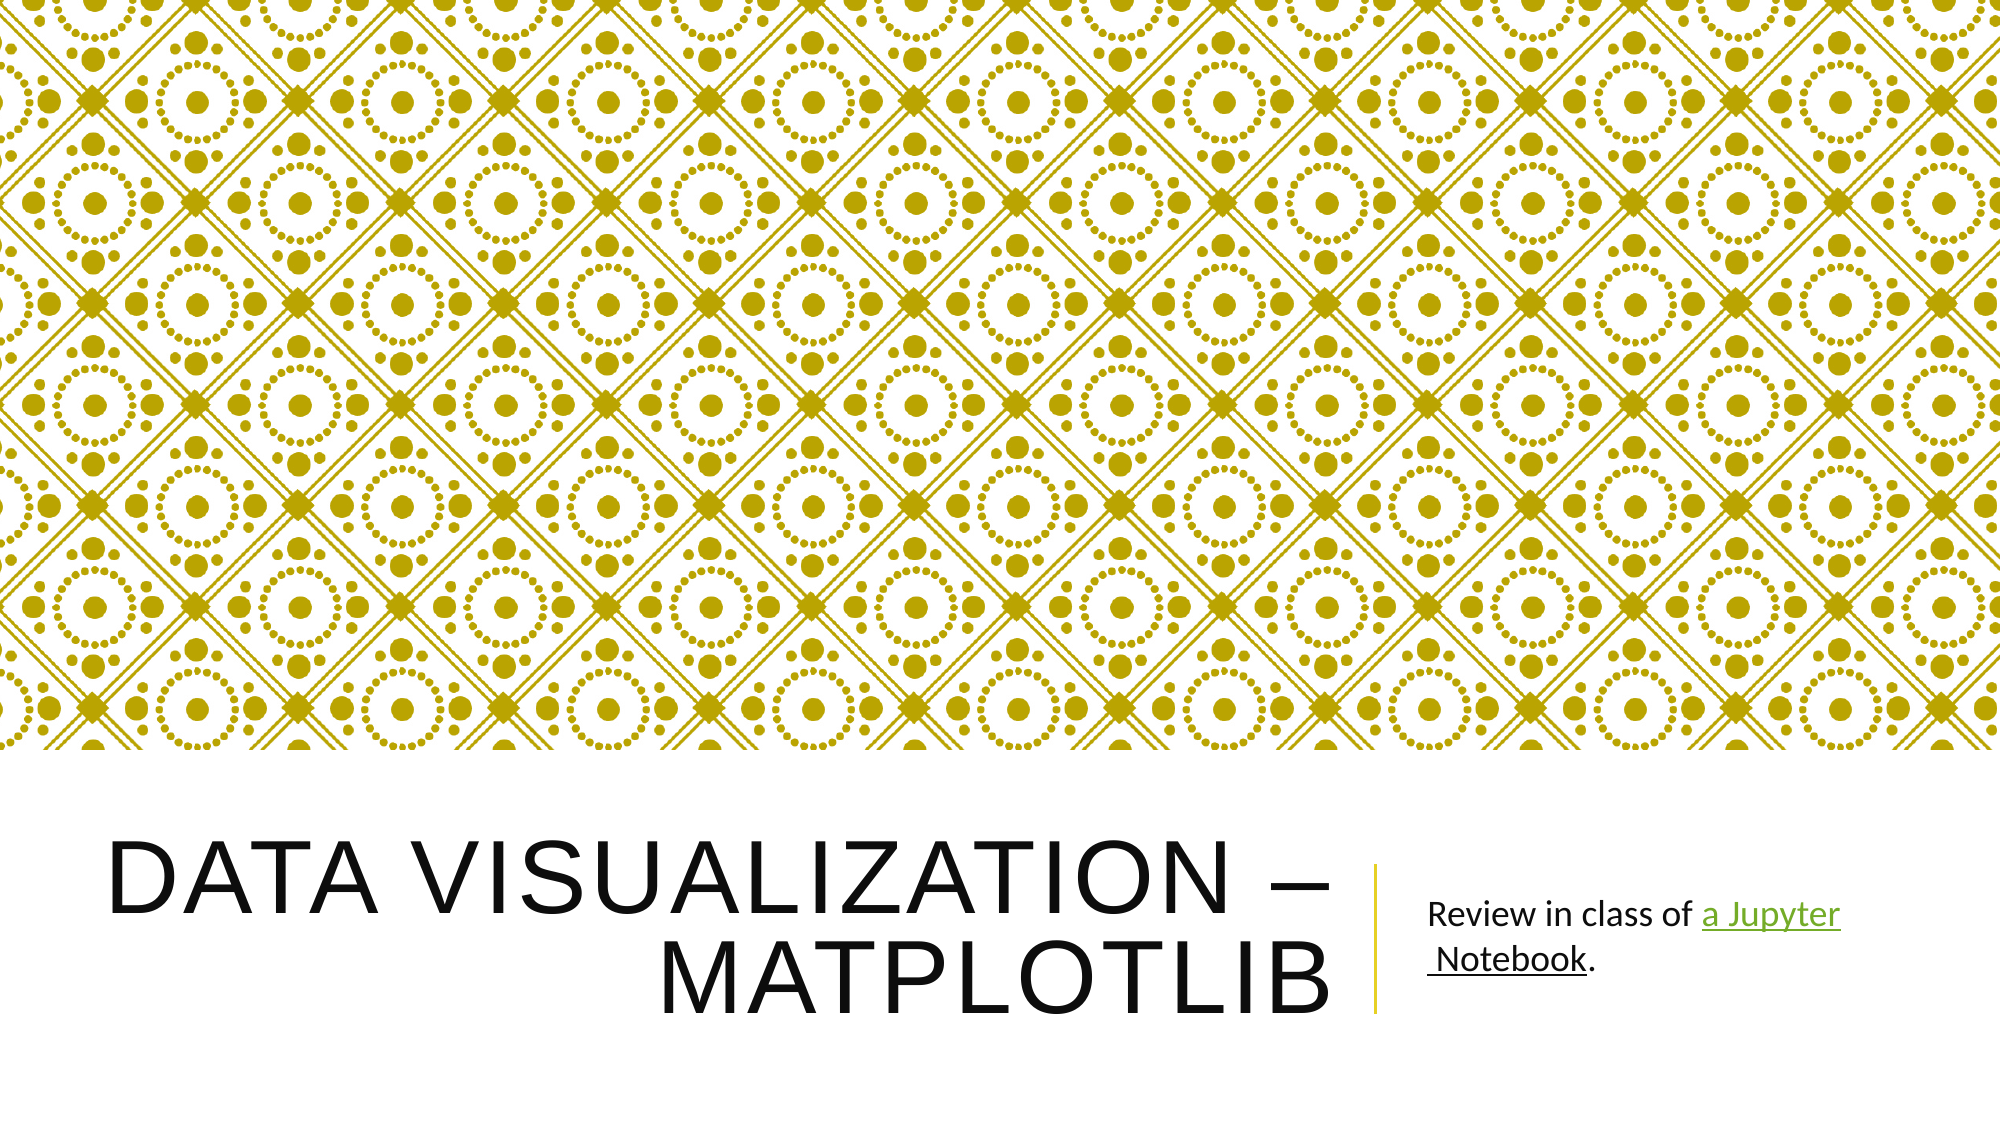

# Data visualization – matplotlib
Review in class of a Jupyter Notebook.